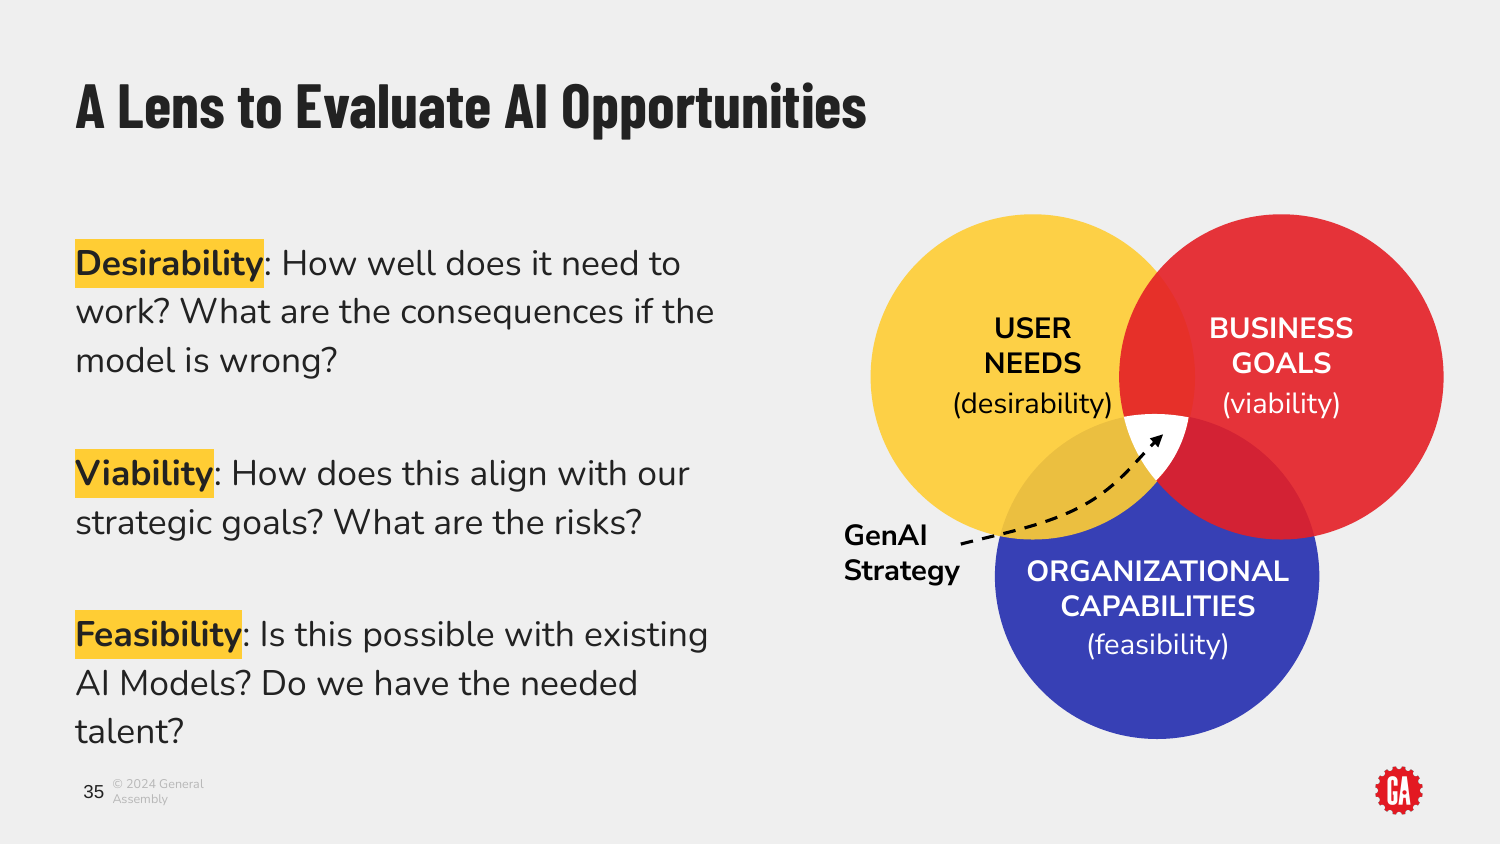

# A Lens to Evaluate AI Opportunities

Desirability: How well does it need to work? What are the consequences if the model is wrong?
USER
NEEDS
(desirability)
BUSINESS GOALS
(viability)

Viability: How does this align with our strategic goals? What are the risks?

GenAI
Strategy
ORGANIZATIONAL CAPABILITIES
(feasibility)
Feasibility: Is this possible with existing AI Models? Do we have the needed talent?
35